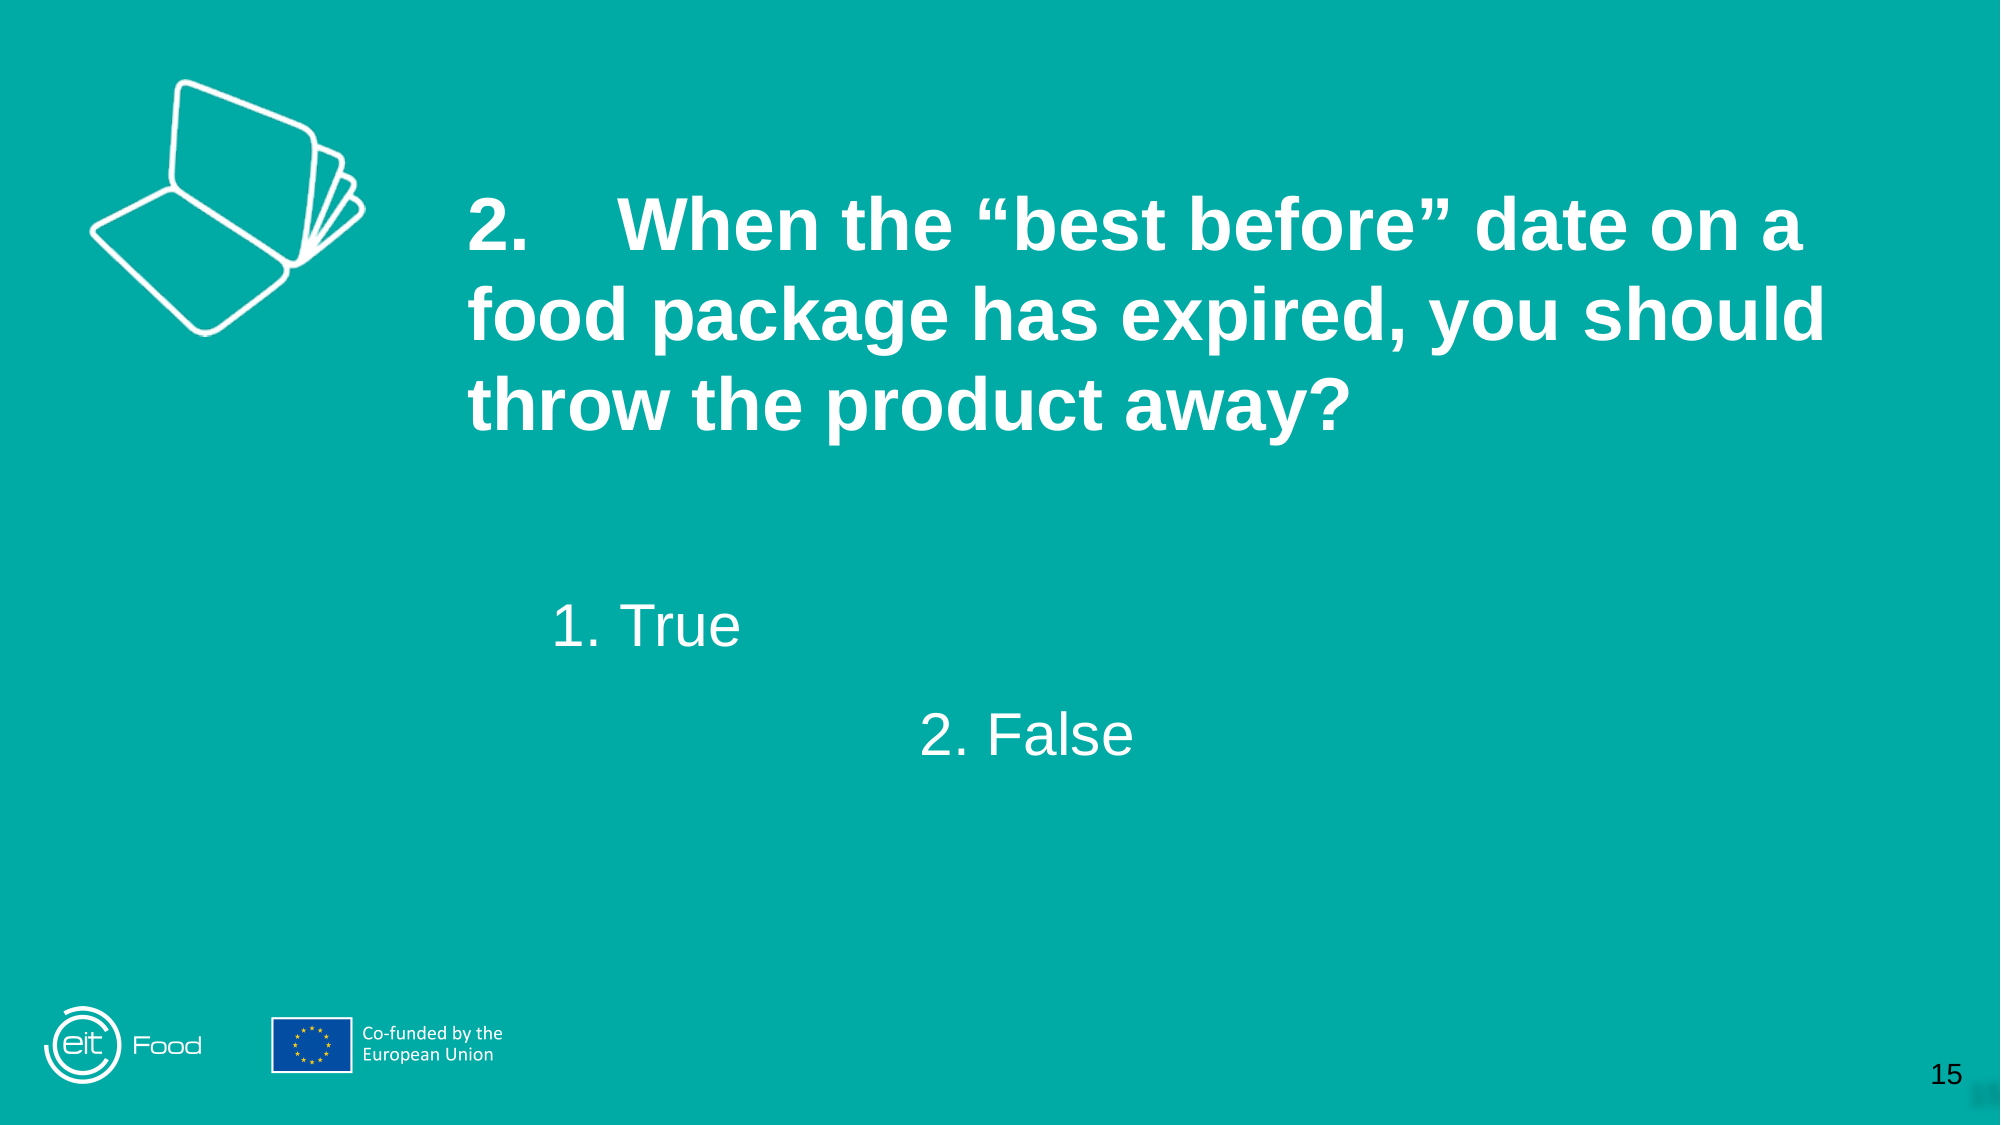

2.	When the “best before” date on a food package has expired, you should throw the product away?

True							2. False

15